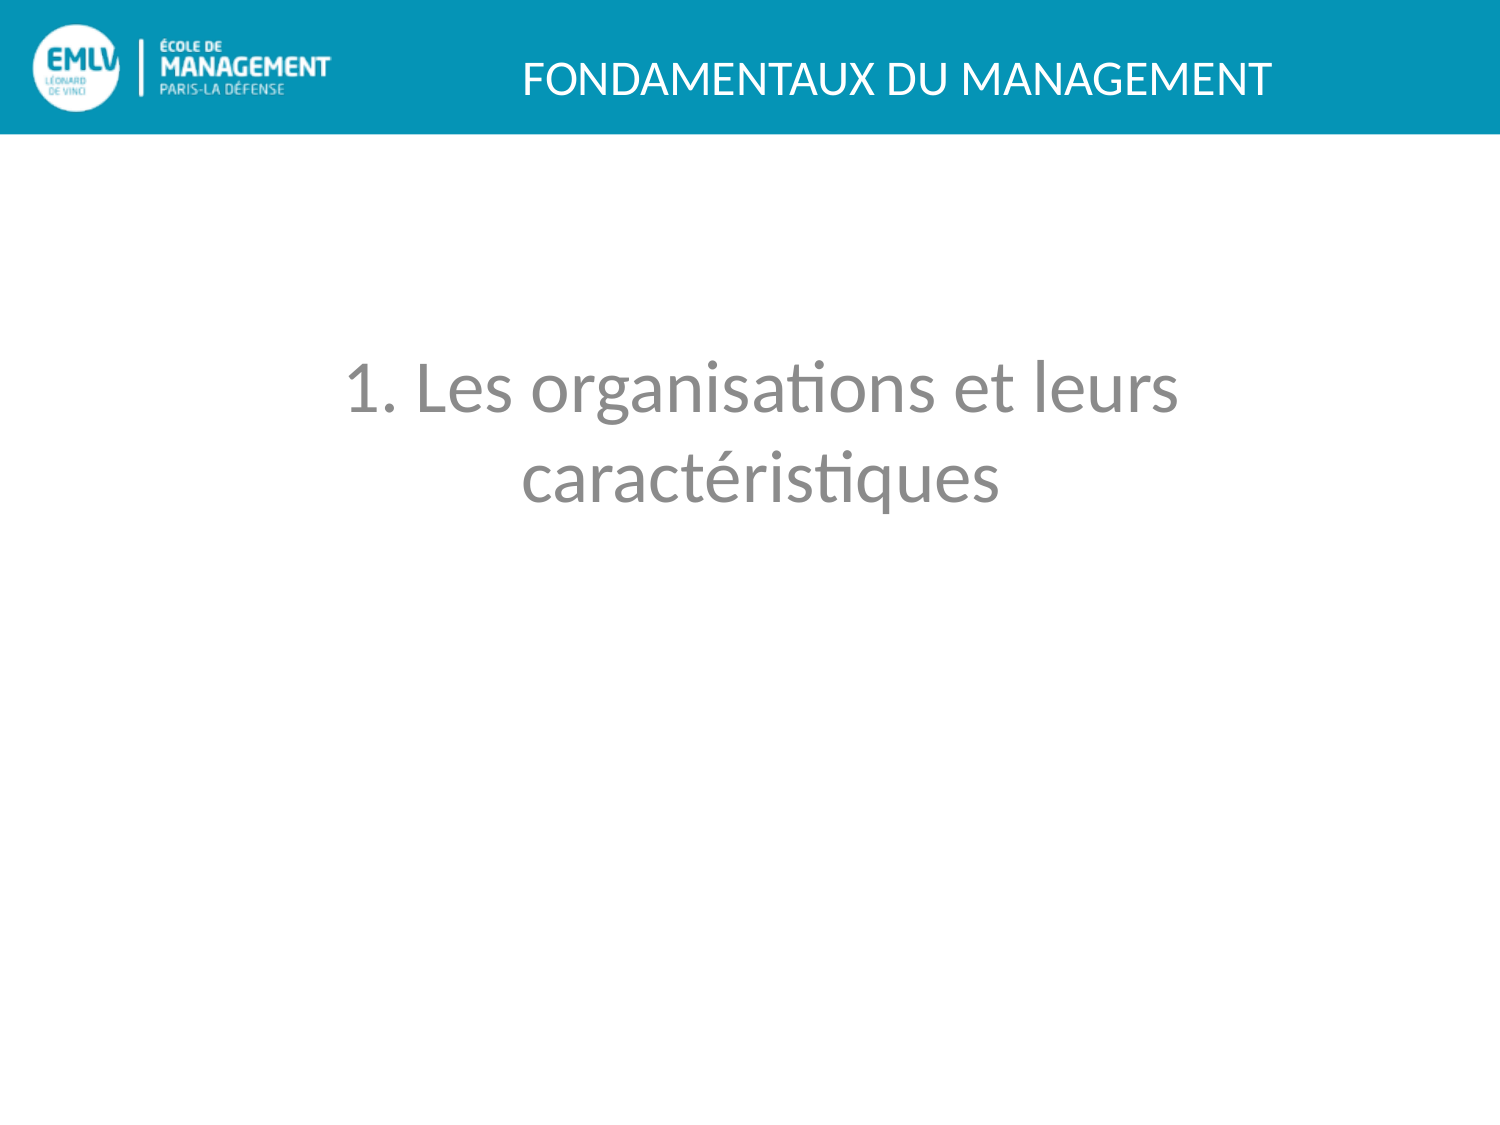

1. Les organisations et leurs caractéristiques
#